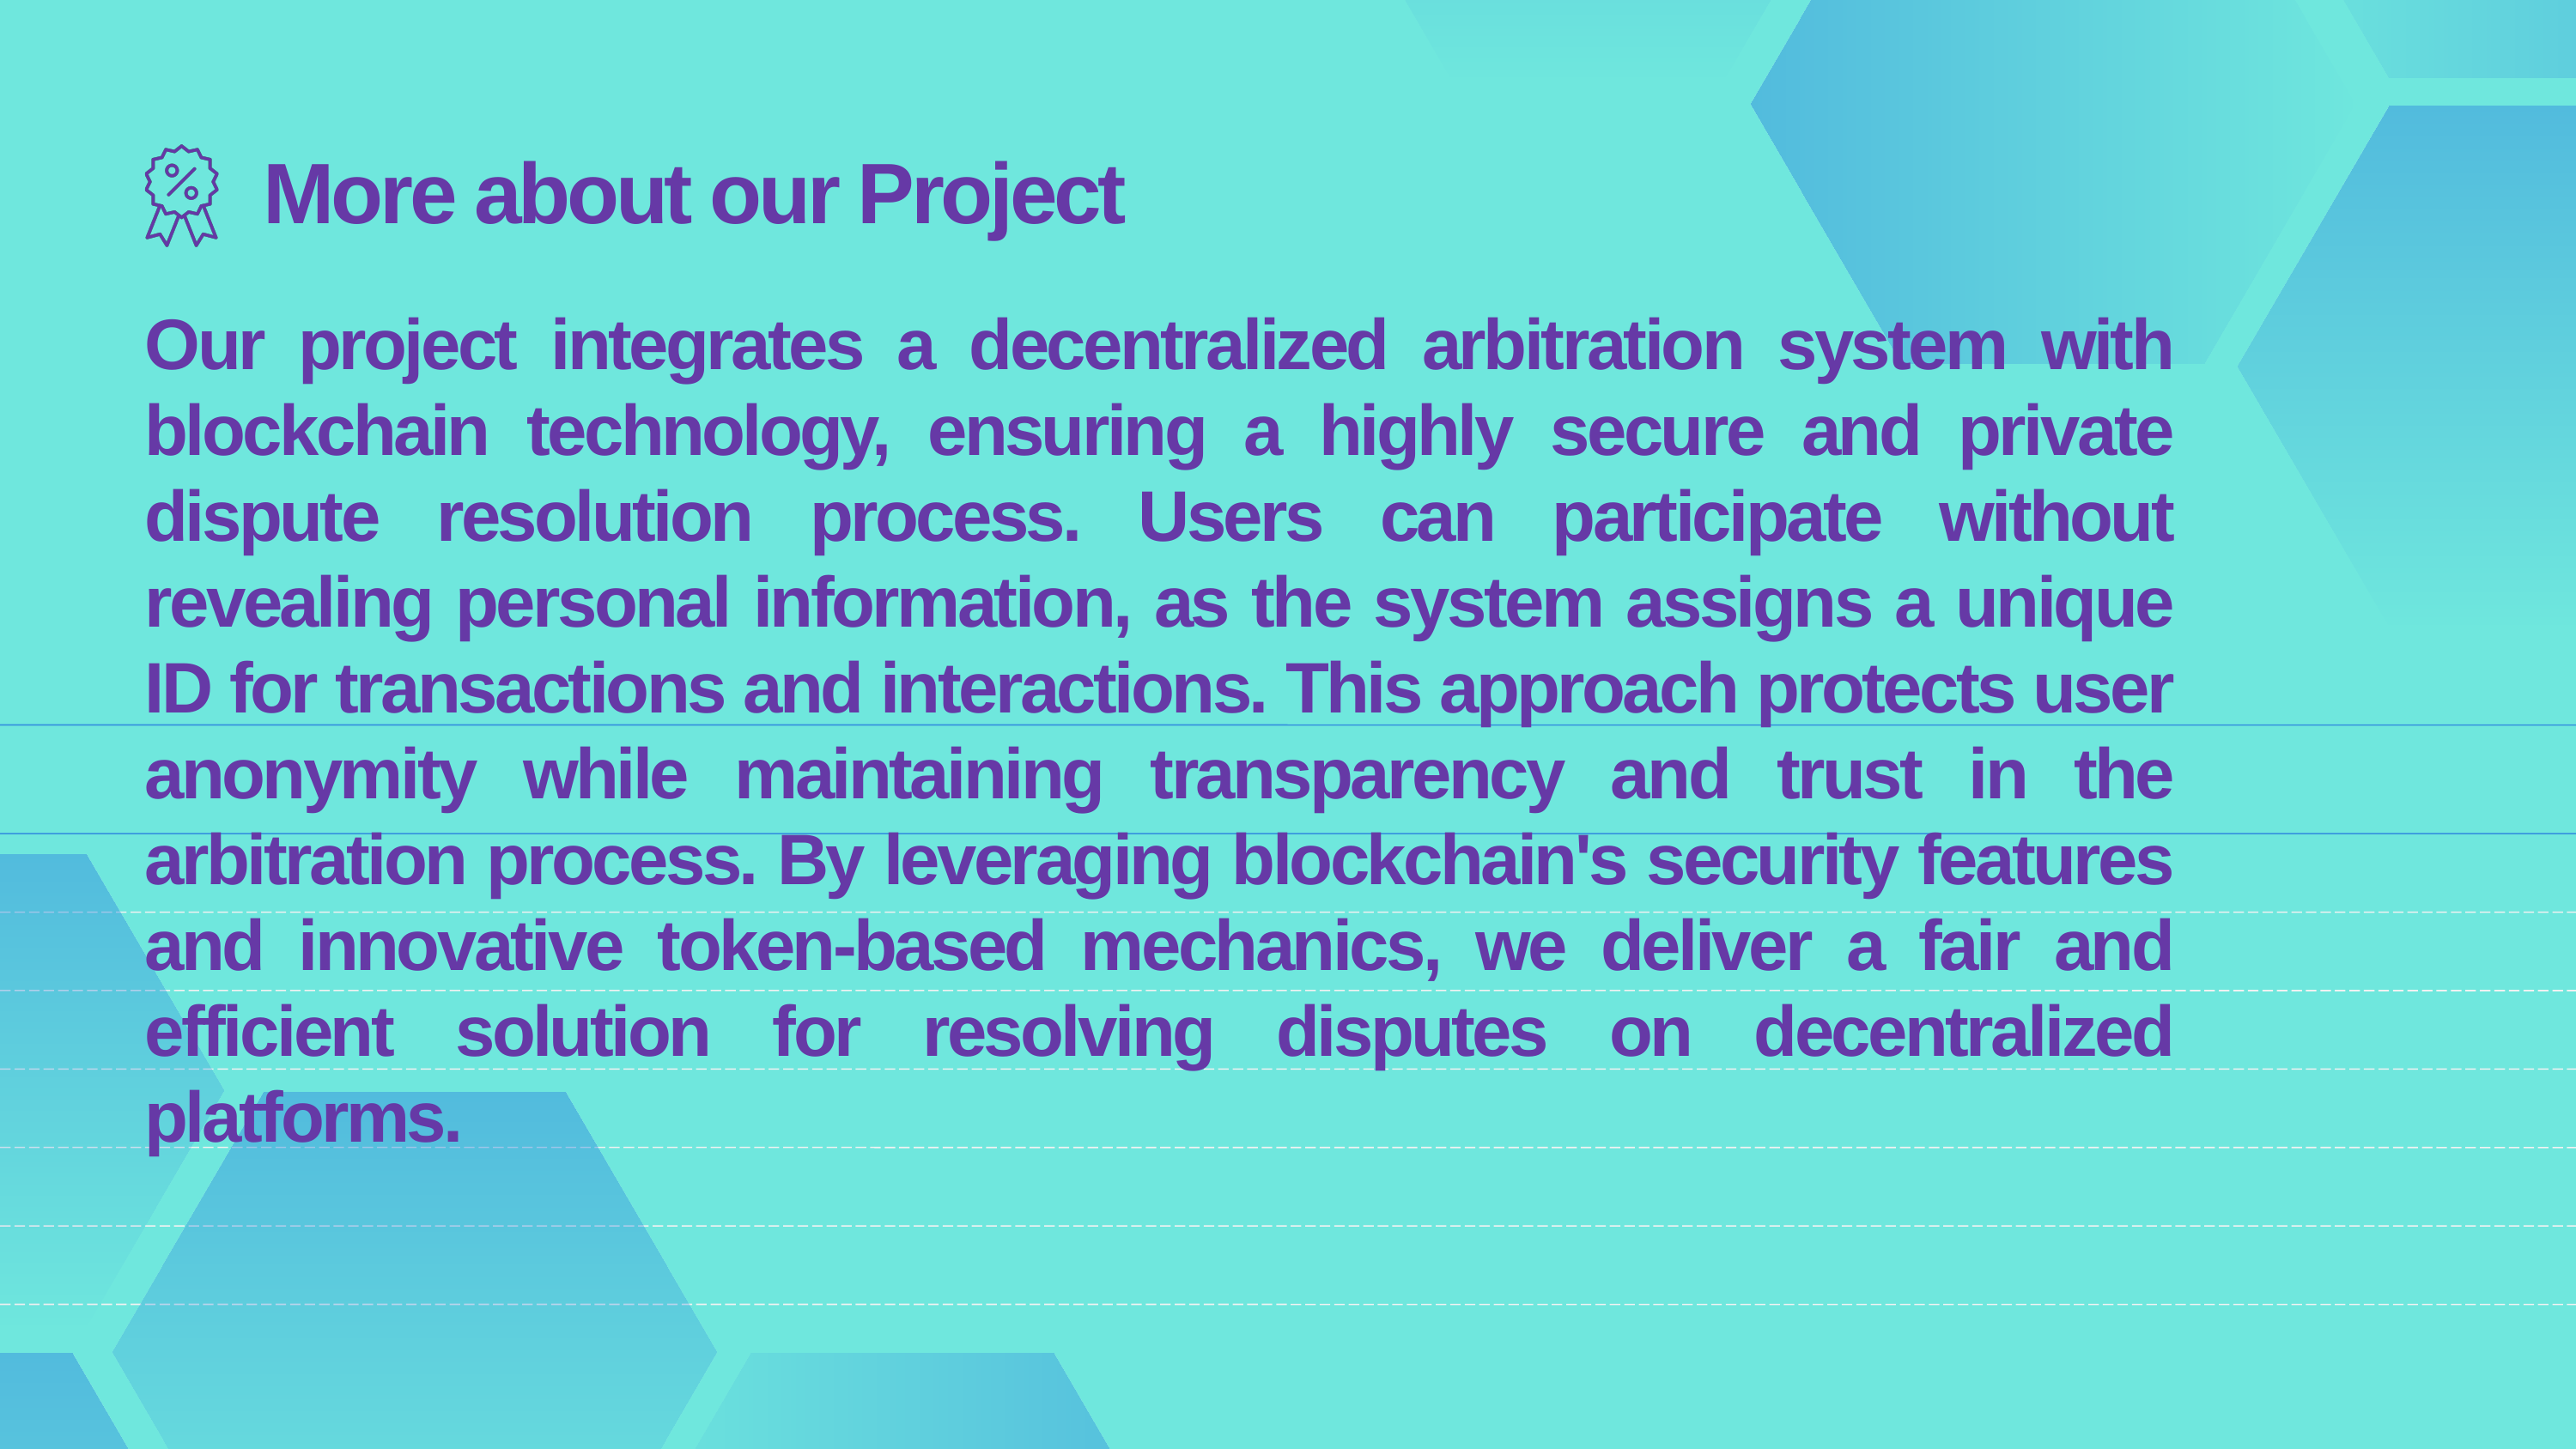

More about our Project

Our project integrates a decentralized arbitration system with blockchain technology, ensuring a highly secure and private dispute resolution process. Users can participate without revealing personal information, as the system assigns a unique ID for transactions and interactions. This approach protects user anonymity while maintaining transparency and trust in the arbitration process. By leveraging blockchain's security features and innovative token-based mechanics, we deliver a fair and efficient solution for resolving disputes on decentralized platforms.